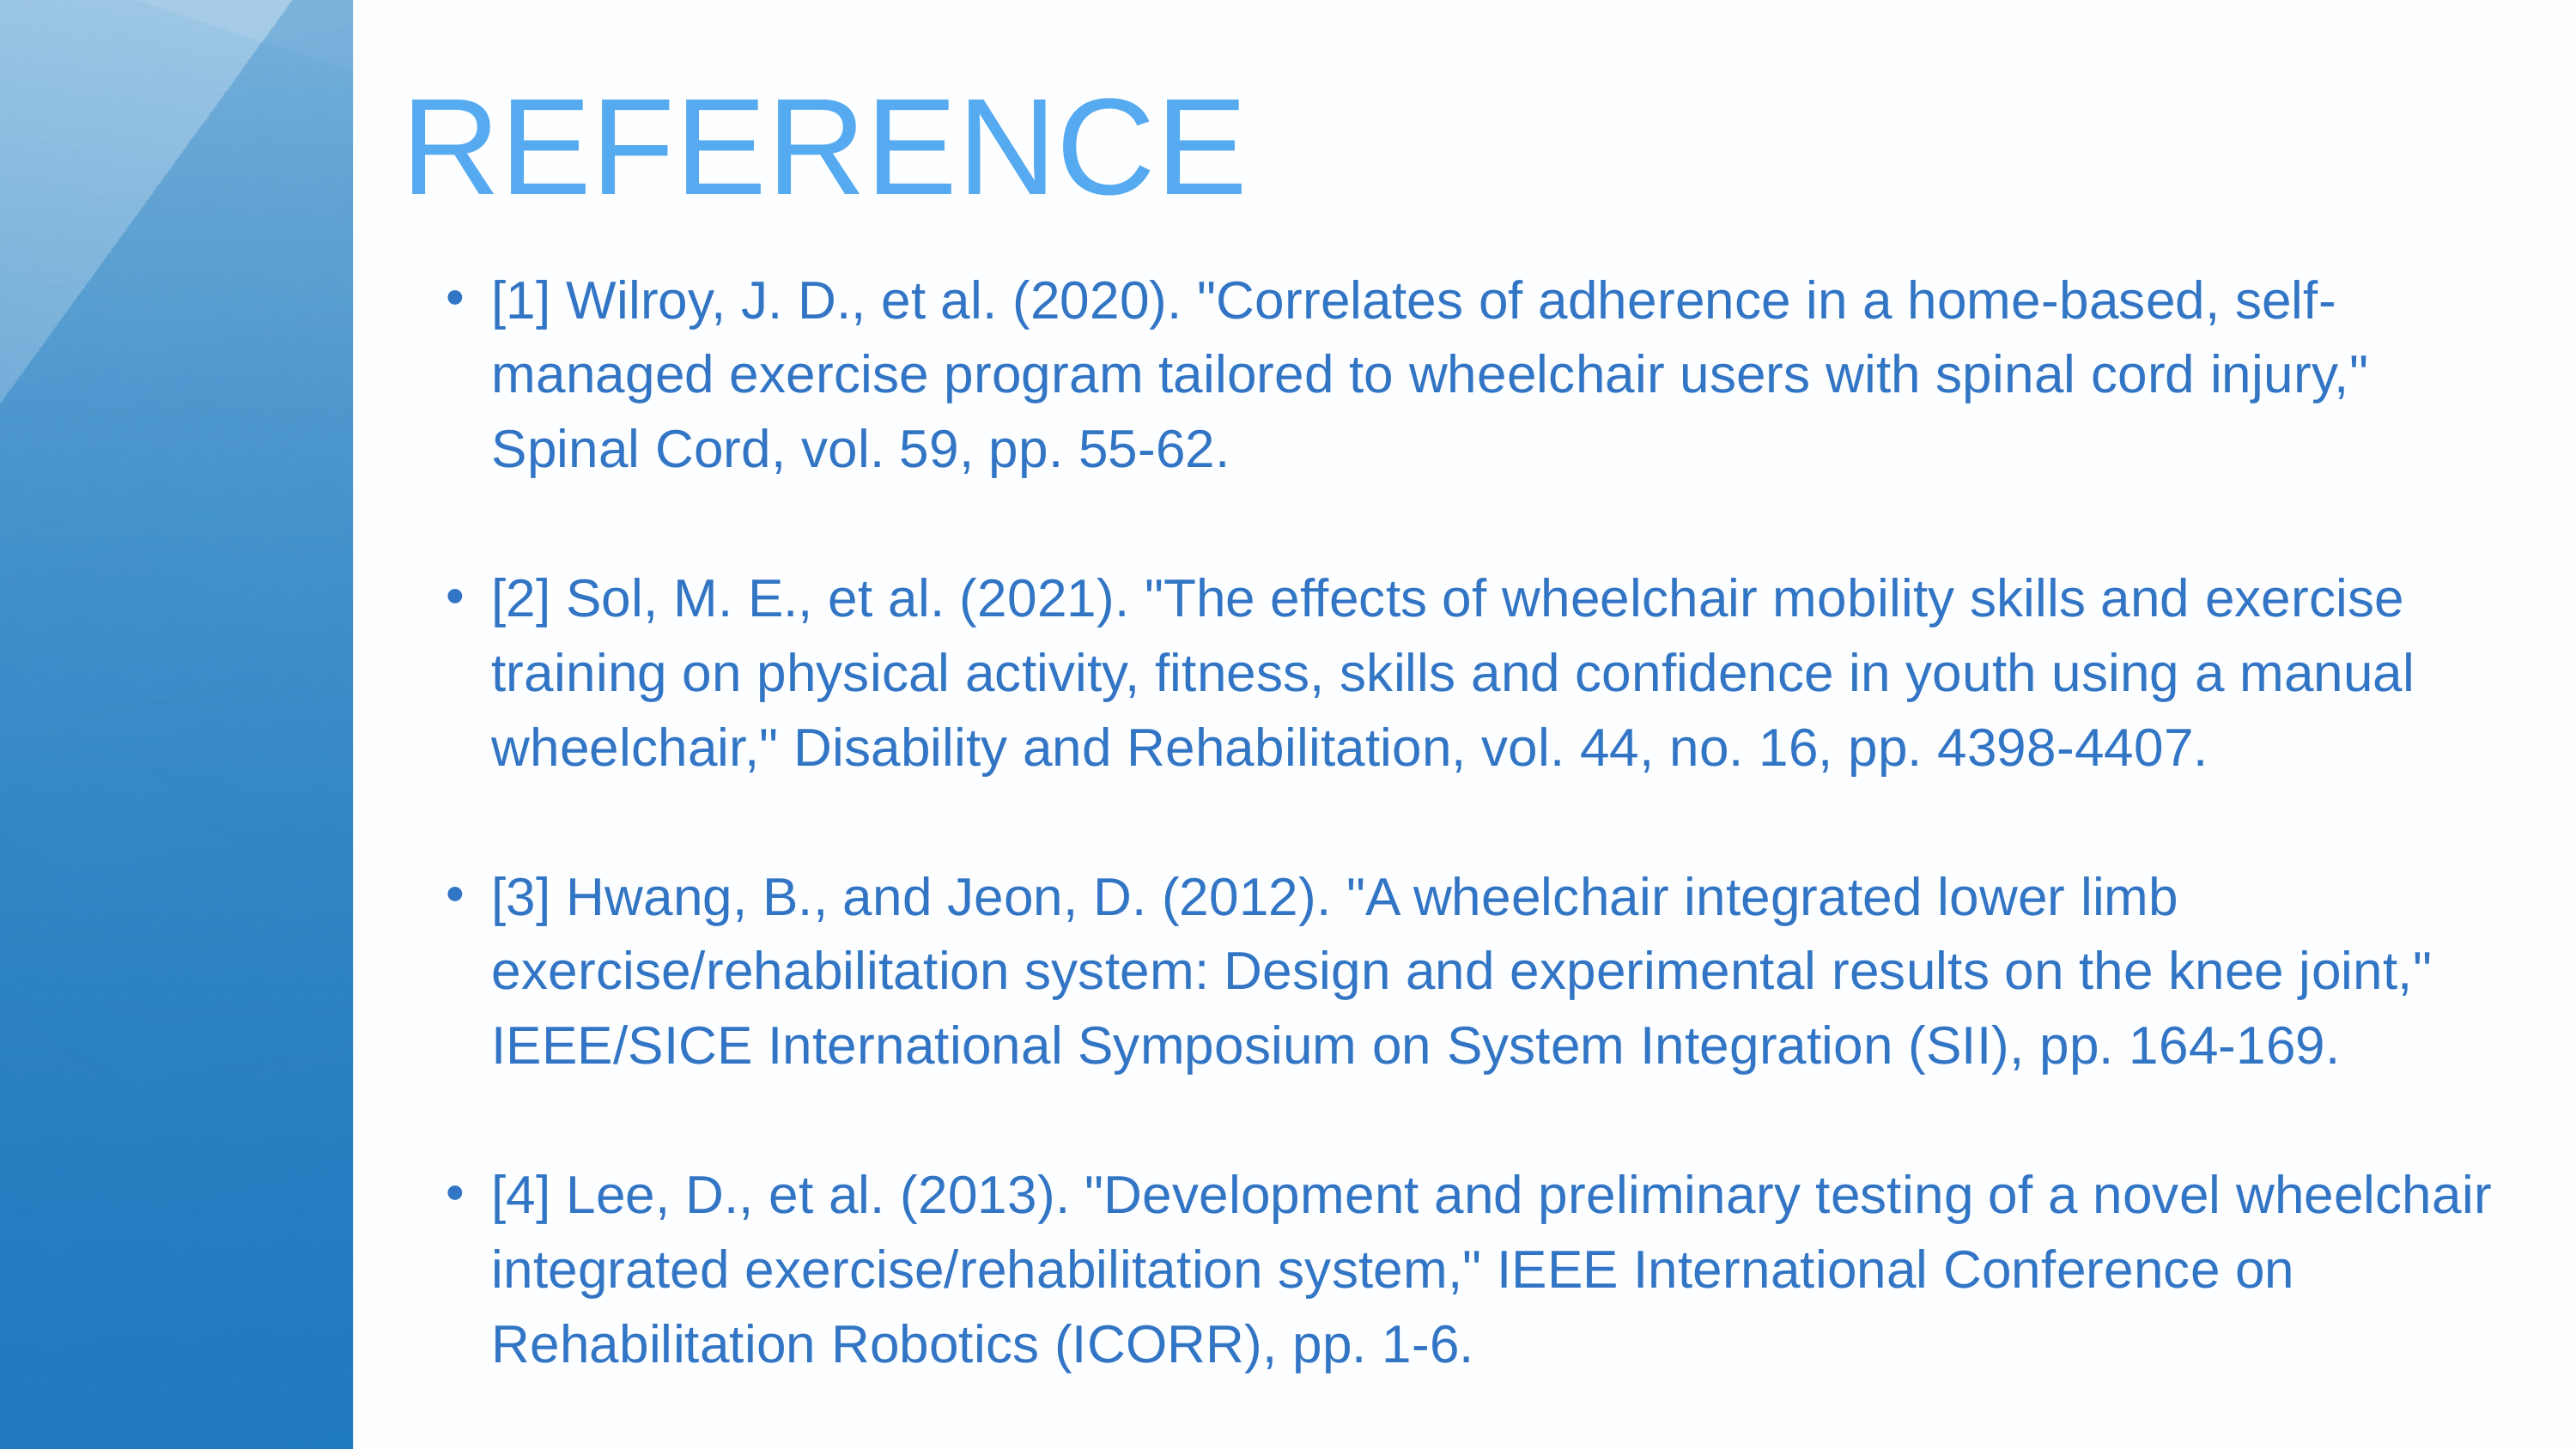

REFERENCE
[1] Wilroy, J. D., et al. (2020). "Correlates of adherence in a home-based, self-managed exercise program tailored to wheelchair users with spinal cord injury," Spinal Cord, vol. 59, pp. 55-62.

[2] Sol, M. E., et al. (2021). "The effects of wheelchair mobility skills and exercise training on physical activity, fitness, skills and confidence in youth using a manual wheelchair," Disability and Rehabilitation, vol. 44, no. 16, pp. 4398-4407.

[3] Hwang, B., and Jeon, D. (2012). "A wheelchair integrated lower limb exercise/rehabilitation system: Design and experimental results on the knee joint," IEEE/SICE International Symposium on System Integration (SII), pp. 164-169.

[4] Lee, D., et al. (2013). "Development and preliminary testing of a novel wheelchair integrated exercise/rehabilitation system," IEEE International Conference on Rehabilitation Robotics (ICORR), pp. 1-6.